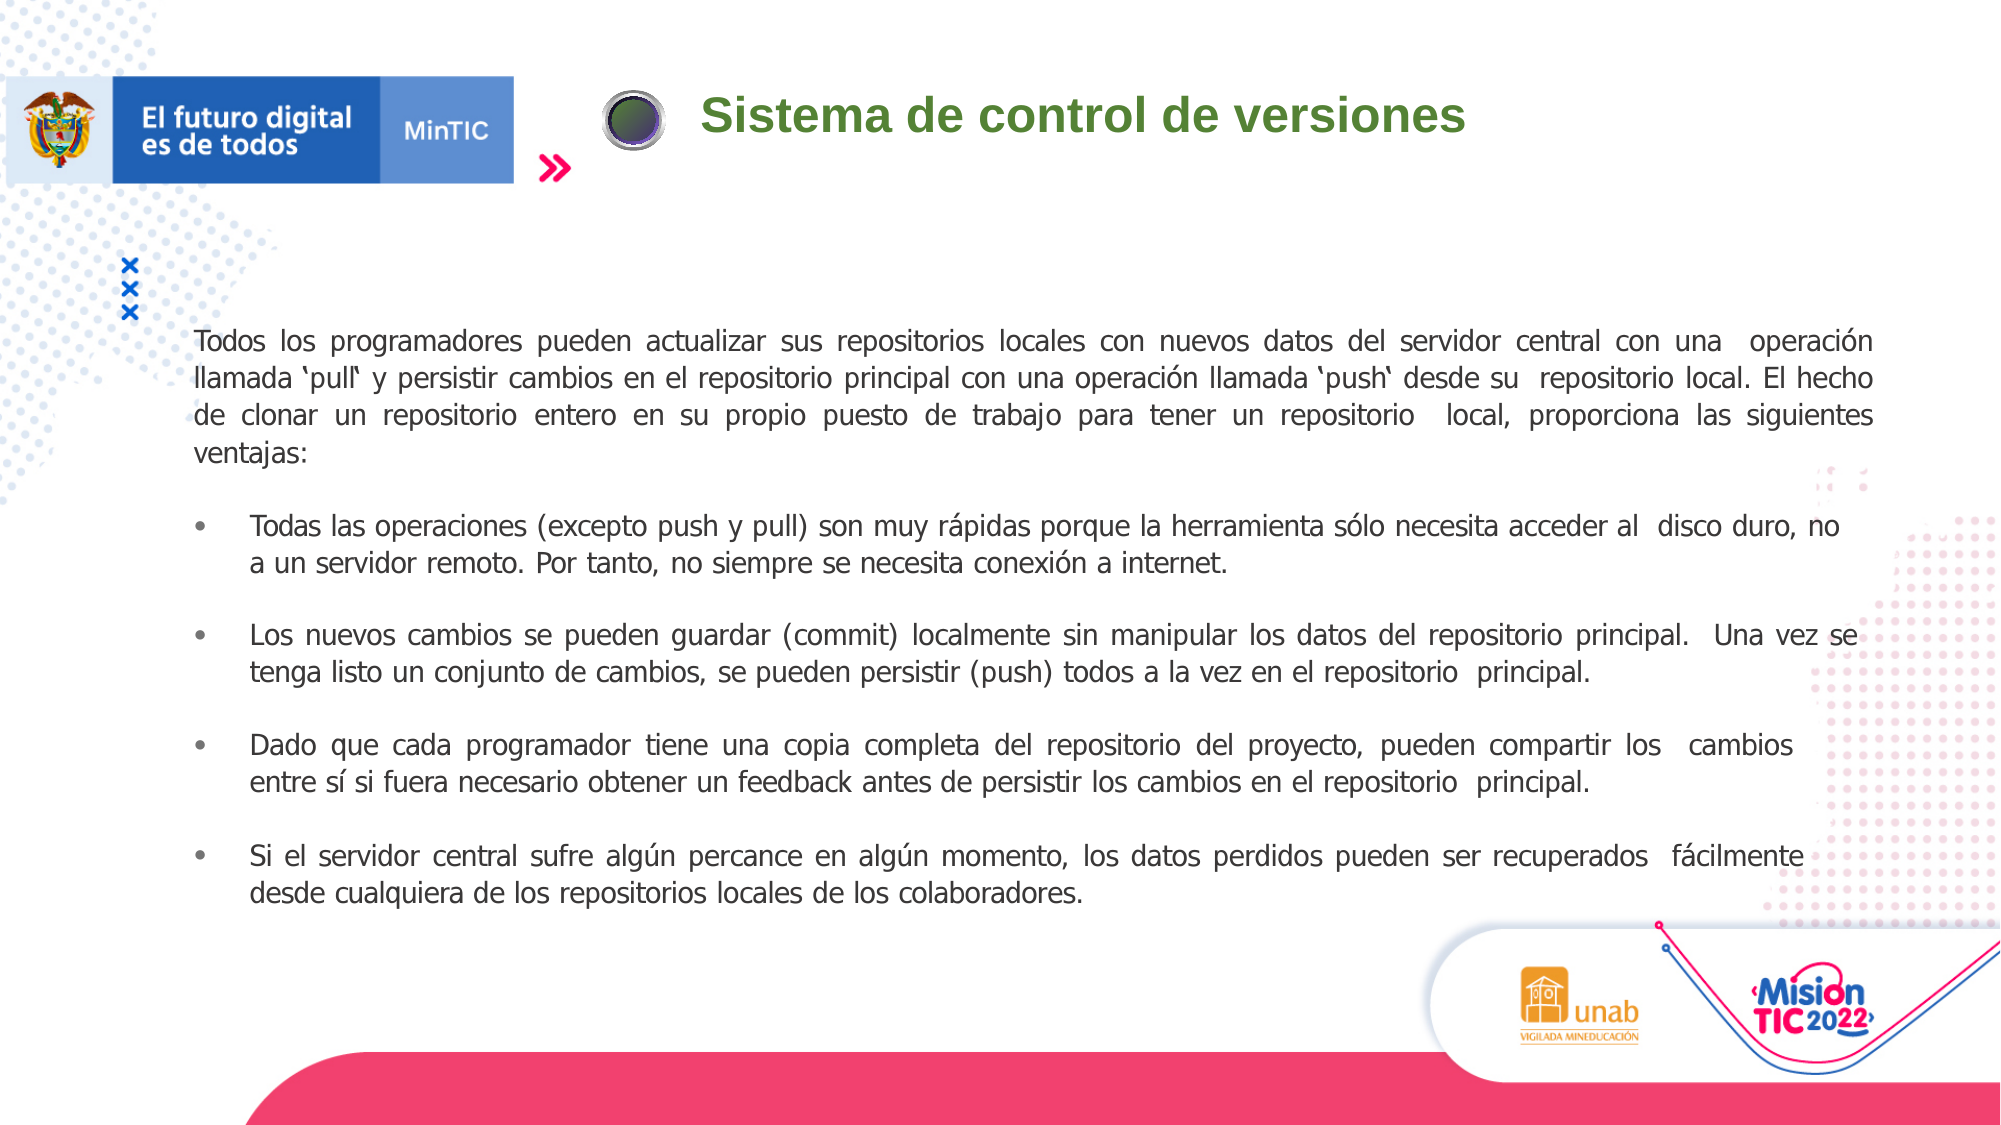

Sistema de control de versiones

Todos los programadores pueden actualizar sus repositorios locales con nuevos datos del servidor central con una  operación llamada ‘pull‘ y persistir cambios en el repositorio principal con una operación llamada ‘push‘ desde su  repositorio local. El hecho de clonar un repositorio entero en su propio puesto de trabajo para tener un repositorio  local, proporciona las siguientes ventajas:

Todas las operaciones (excepto push y pull) son muy rápidas porque la herramienta sólo necesita acceder al  disco duro, no a un servidor remoto. Por tanto, no siempre se necesita conexión a internet.

Los nuevos cambios se pueden guardar (commit) localmente sin manipular los datos del repositorio principal.  Una vez se tenga listo un conjunto de cambios, se pueden persistir (push) todos a la vez en el repositorio  principal.

Dado que cada programador tiene una copia completa del repositorio del proyecto, pueden compartir los  cambios entre sí si fuera necesario obtener un feedback antes de persistir los cambios en el repositorio  principal.

Si el servidor central sufre algún percance en algún momento, los datos perdidos pueden ser recuperados  fácilmente desde cualquiera de los repositorios locales de los colaboradores.